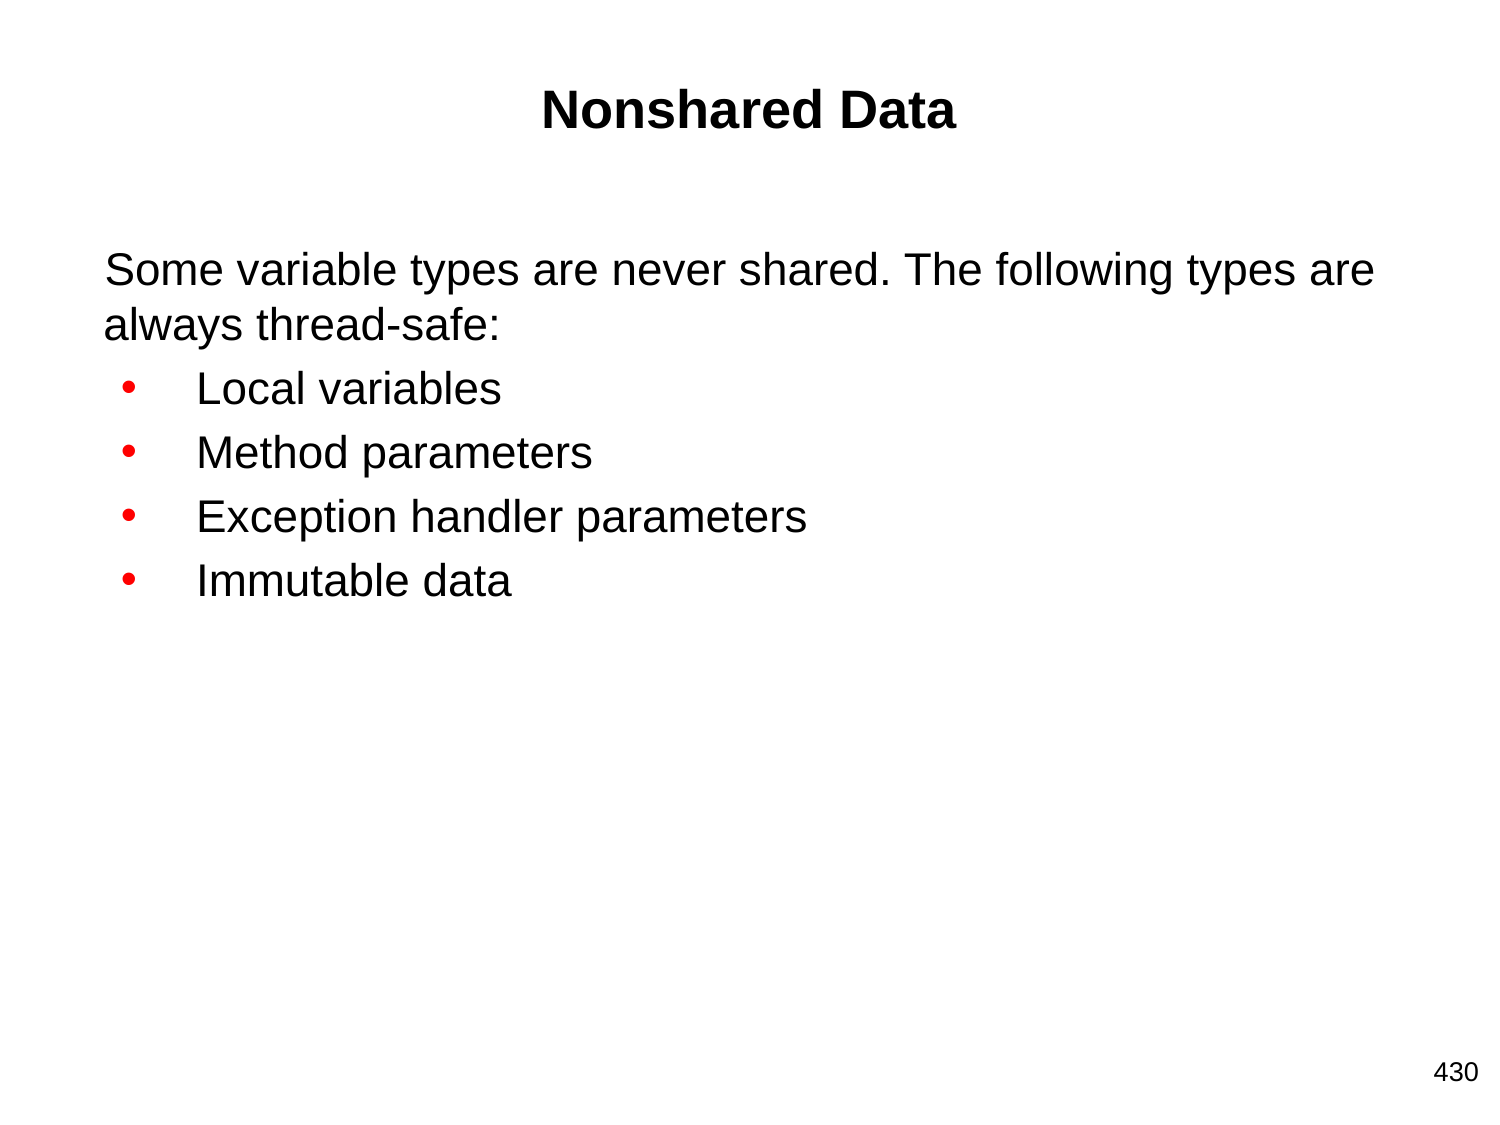

# Nonshared Data
Some variable types are never shared. The following types are always thread-safe:
Local variables
Method parameters
Exception handler parameters
Immutable data
430